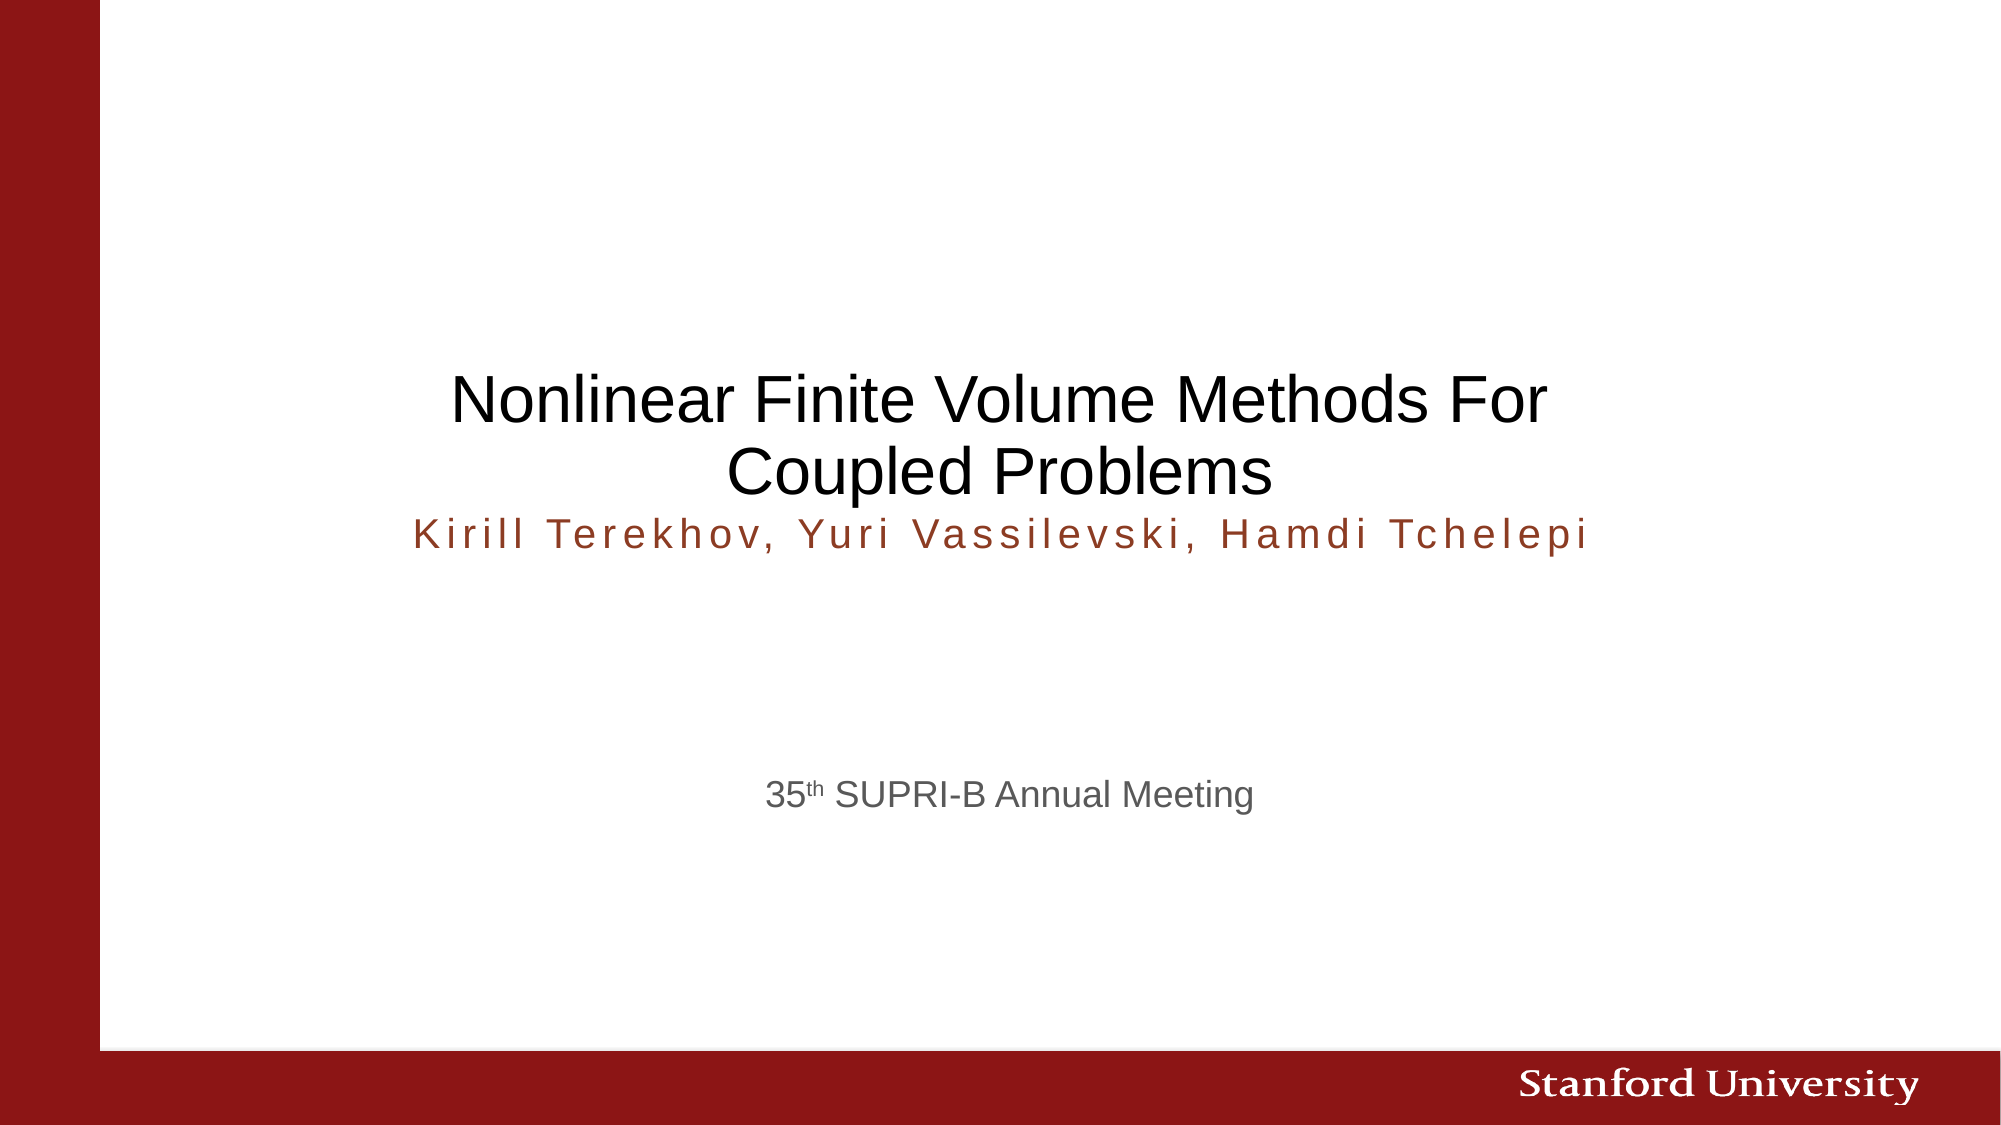

# Nonlinear Finite Volume Methods For Coupled Problems
Kirill Terekhov, Yuri Vassilevski, Hamdi Tchelepi
35th SUPRI-B Annual Meeting